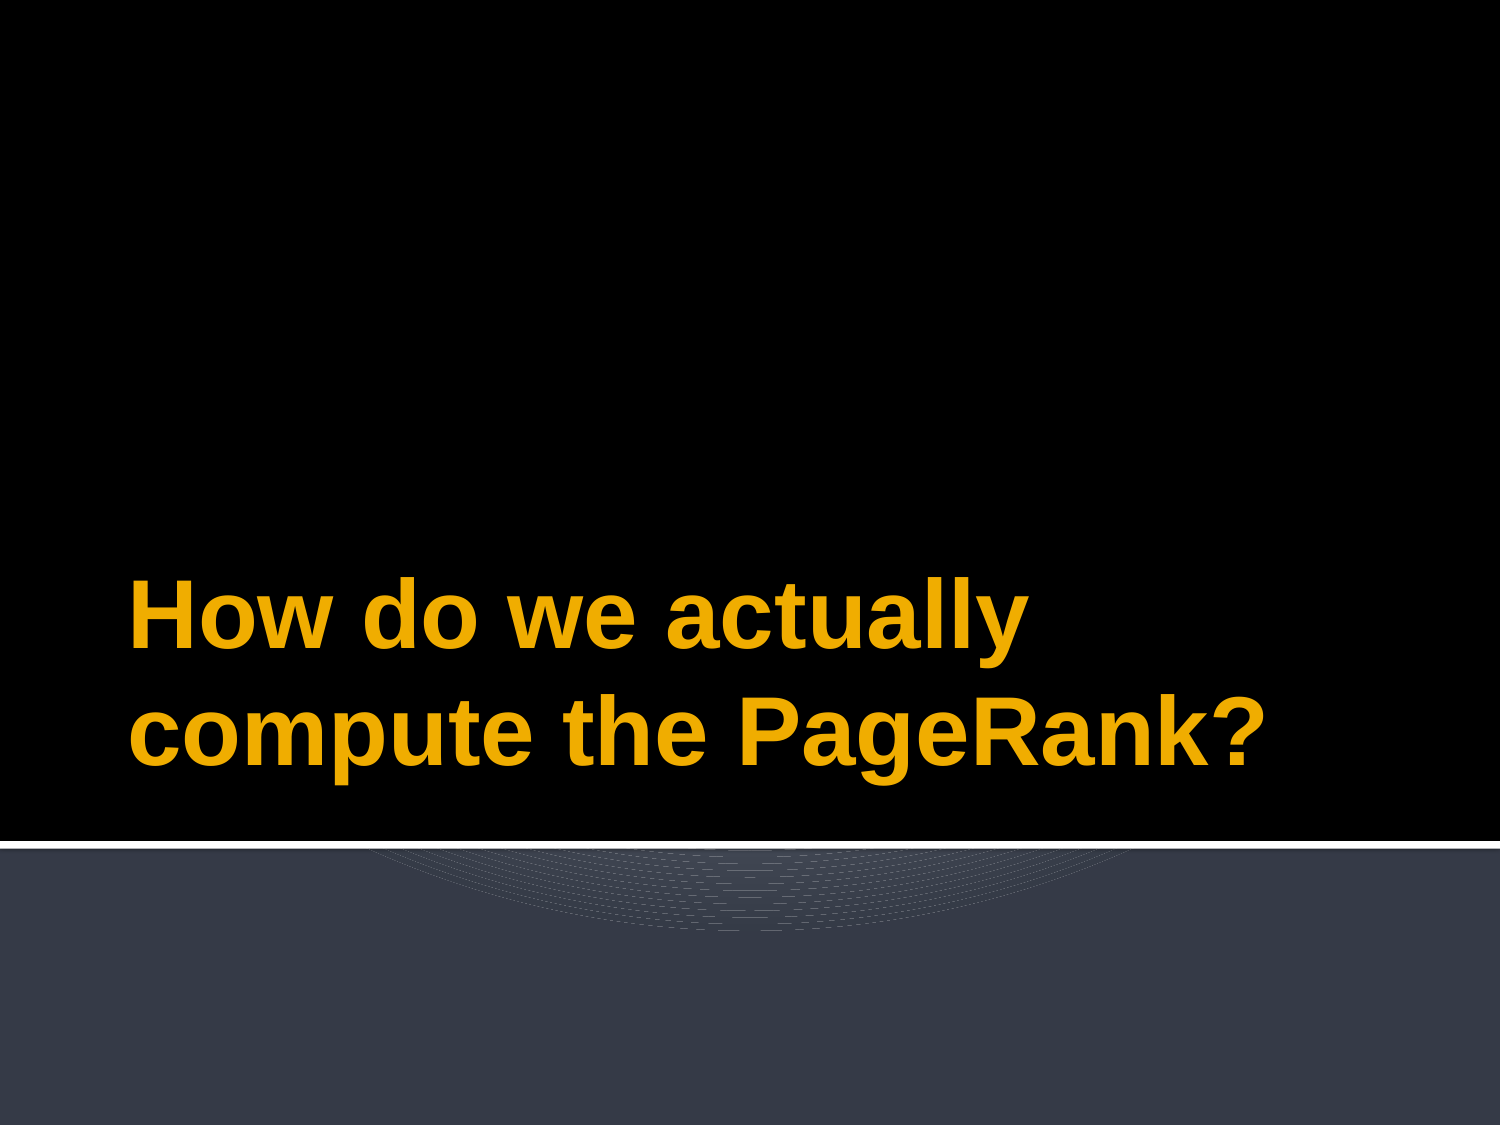

# How do we actually compute the PageRank?